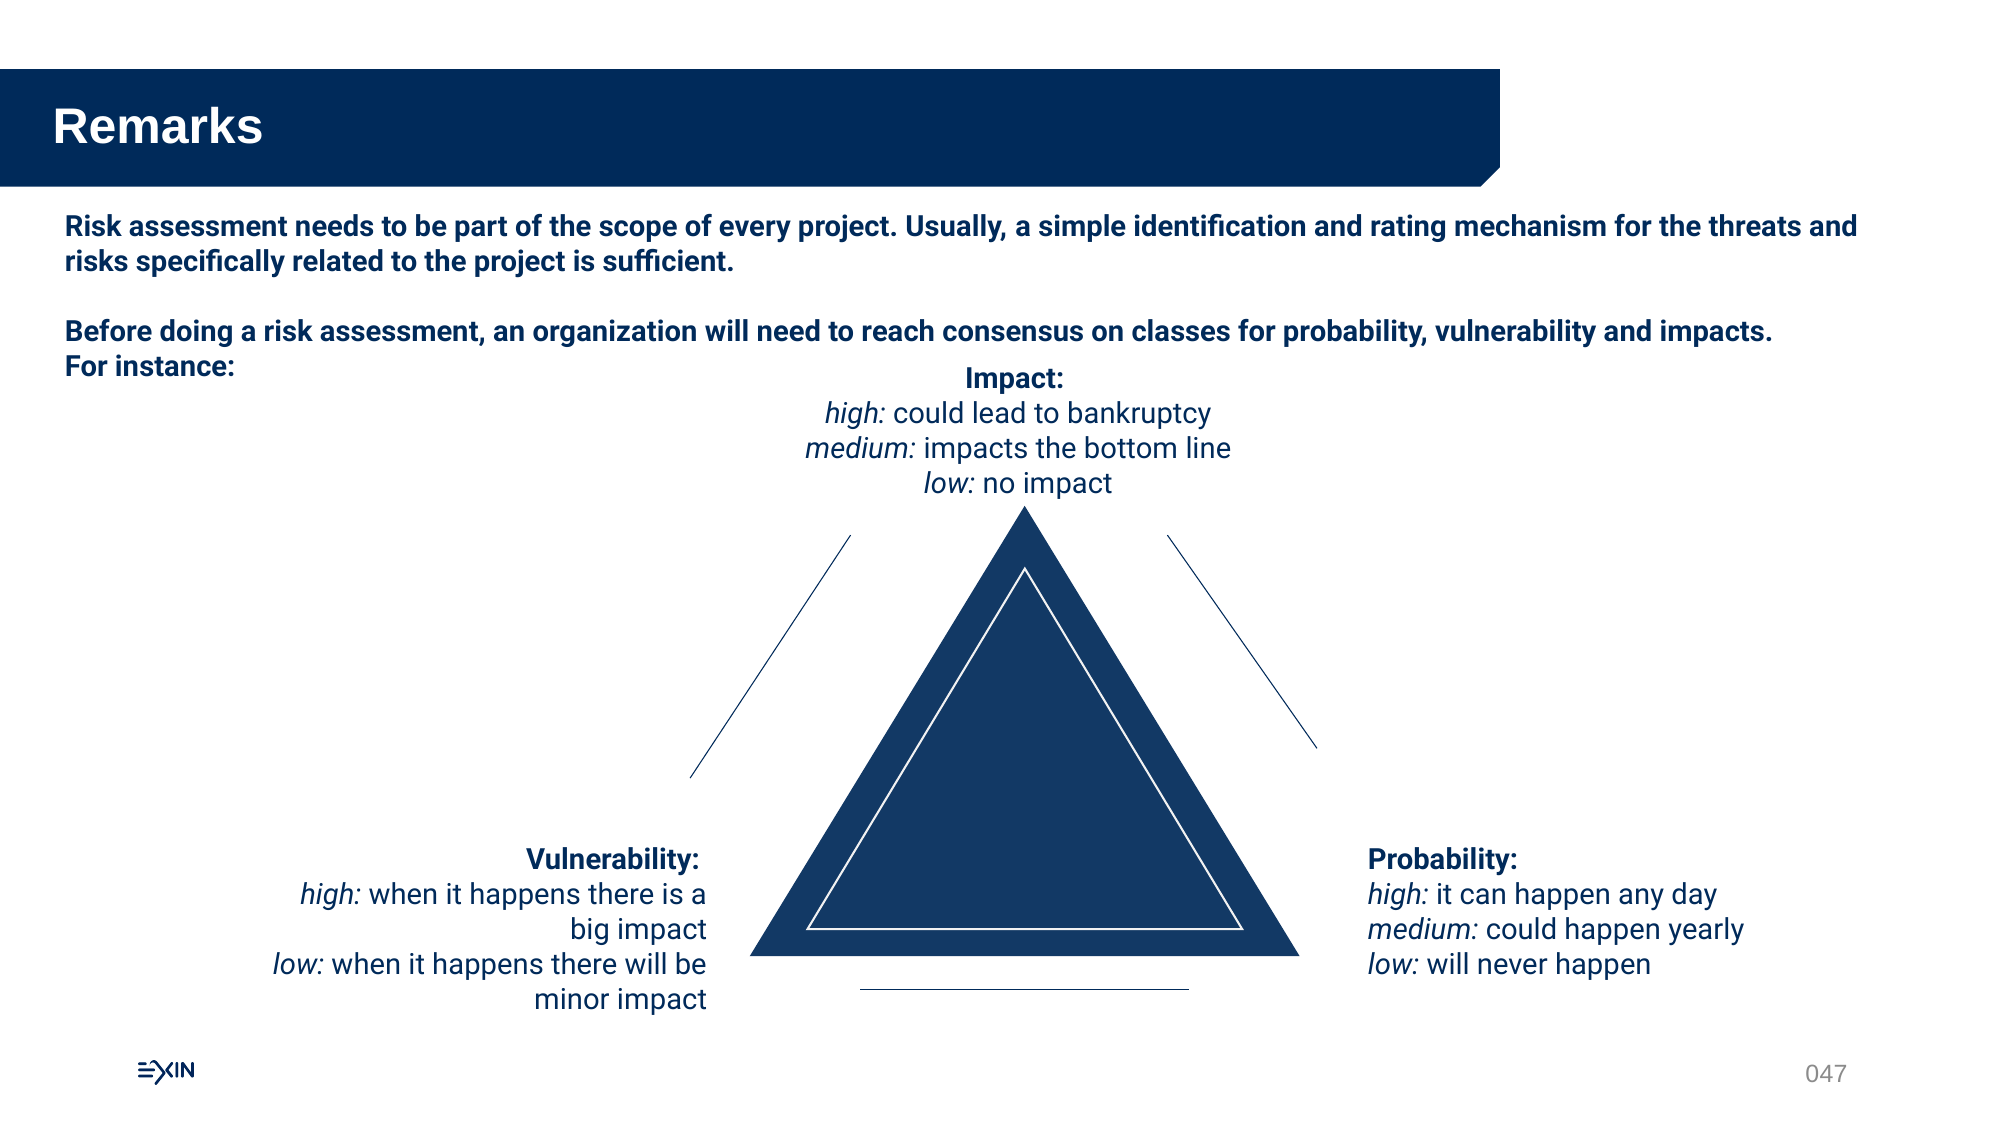

Remarks

Risk assessment needs to be part of the scope of every project. Usually, a simple identification and rating mechanism for the threats and risks specifically related to the project is sufficient.

Before doing a risk assessment, an organization will need to reach consensus on classes for probability, vulnerability and impacts.
For instance:
Impact:
high: could lead to bankruptcy
medium: impacts the bottom line
low: no impact

Vulnerability:
high: when it happens there is a big impact
low: when it happens there will be minor impact
Probability:
high: it can happen any day
medium: could happen yearly
low: will never happen
047